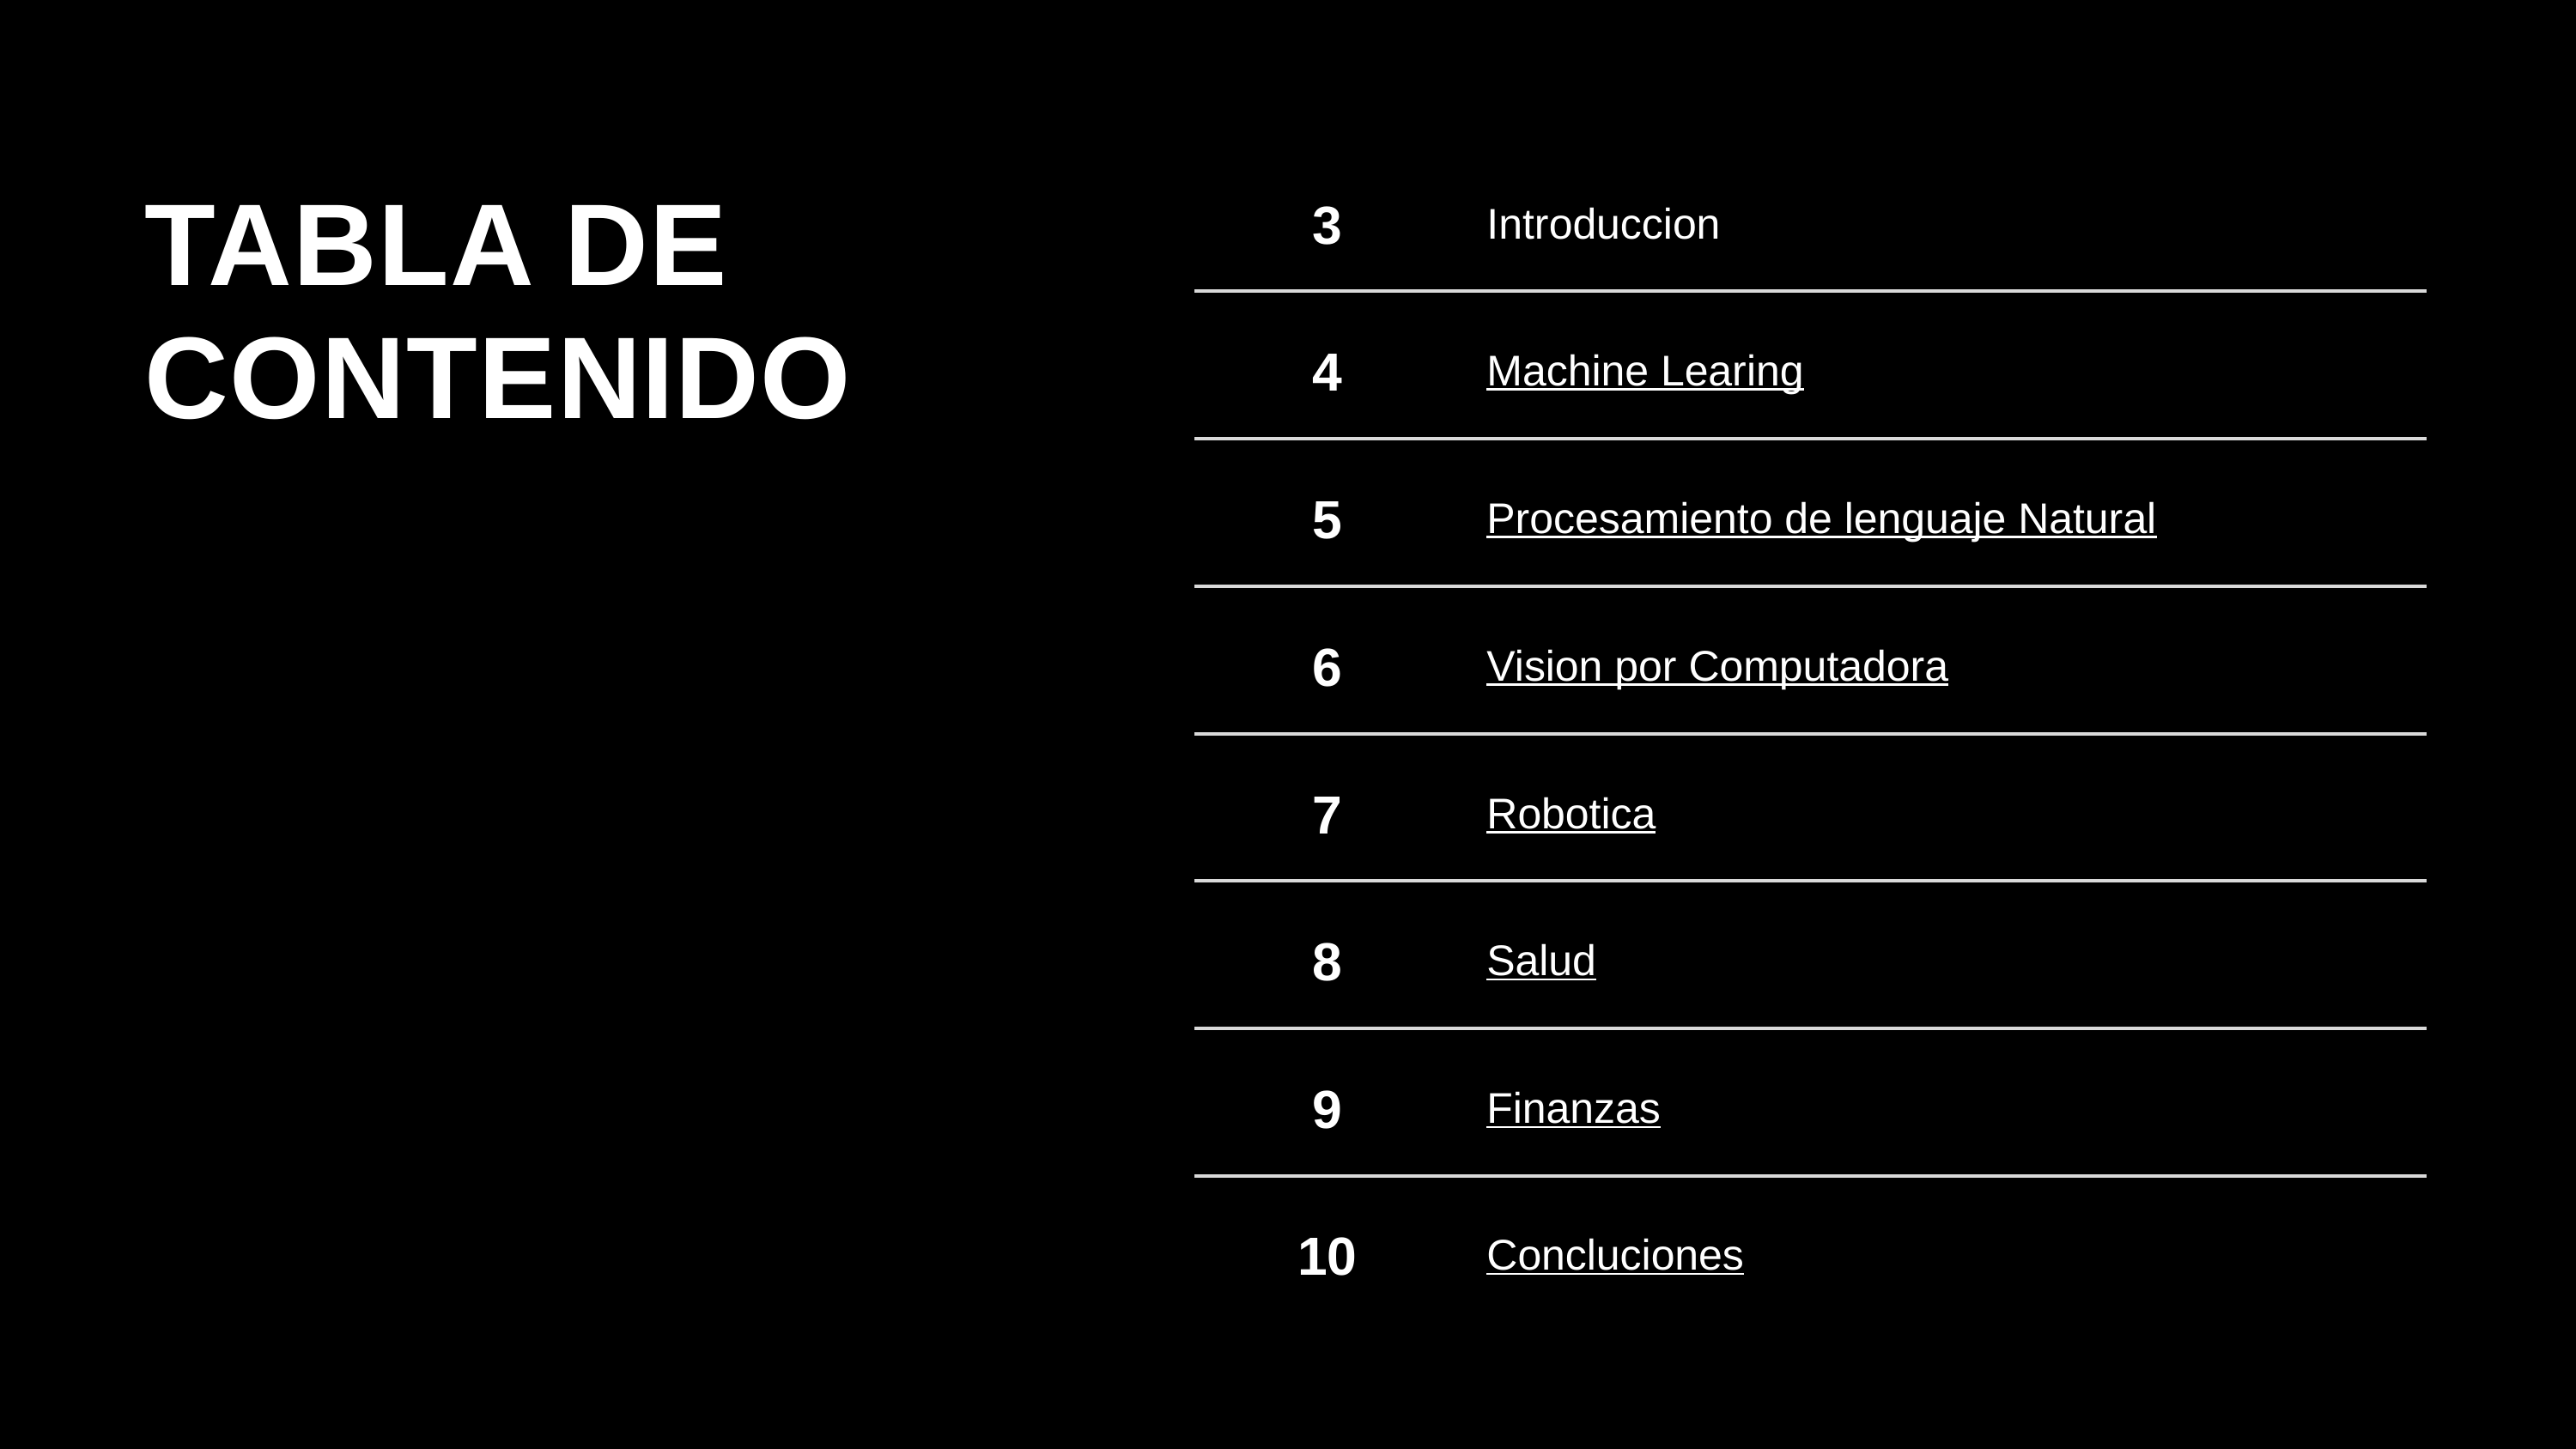

| 3 | Introduccion |
| --- | --- |
| 4 | Machine Learing |
| 5 | Procesamiento de lenguaje Natural |
| 6 | Vision por Computadora |
| 7 | Robotica |
| 8 | Salud |
| 9 | Finanzas |
| 10 | Concluciones |
TABLA DE CONTENIDO